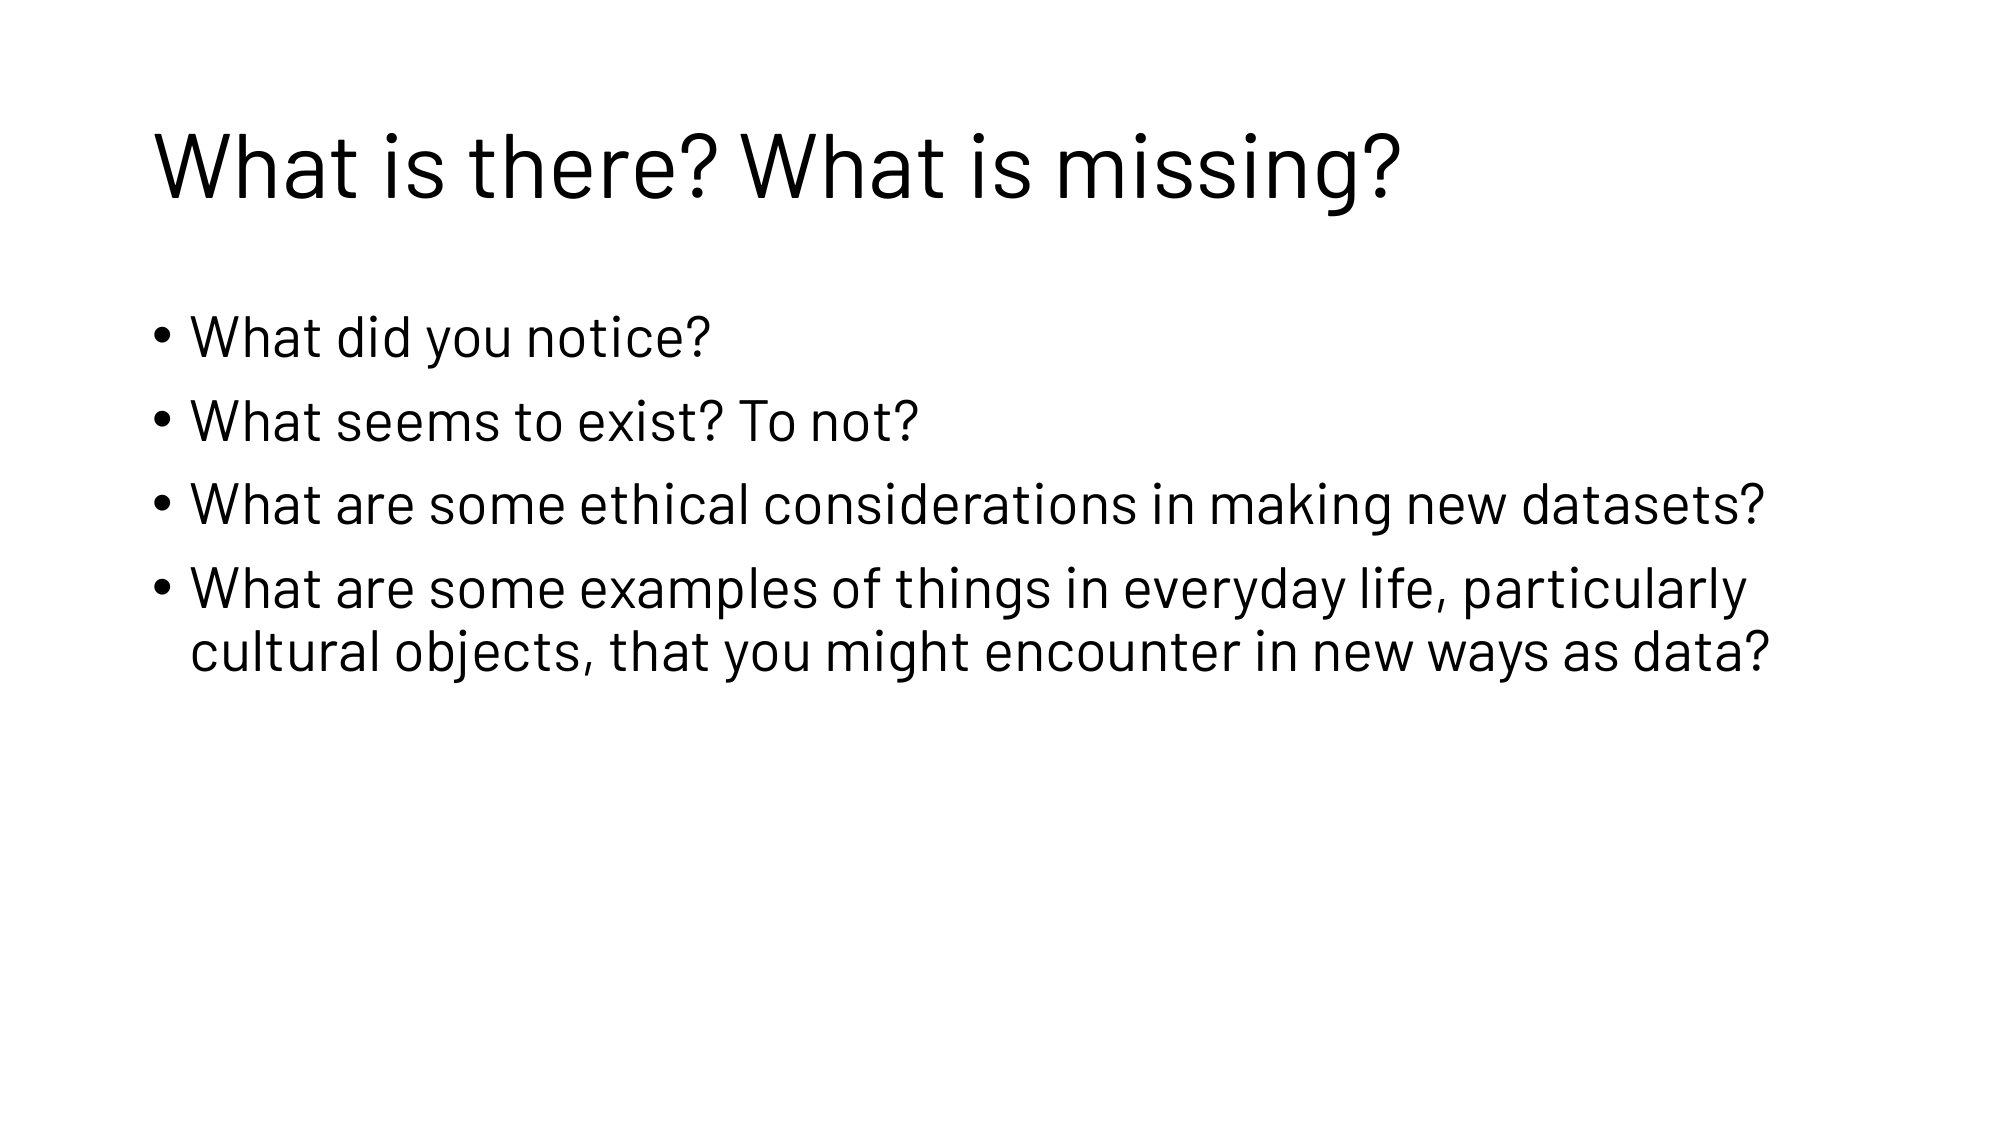

# What is there? What is missing?
What did you notice?
What seems to exist? To not?
What are some ethical considerations in making new datasets?
What are some examples of things in everyday life, particularly cultural objects, that you might encounter in new ways as data?